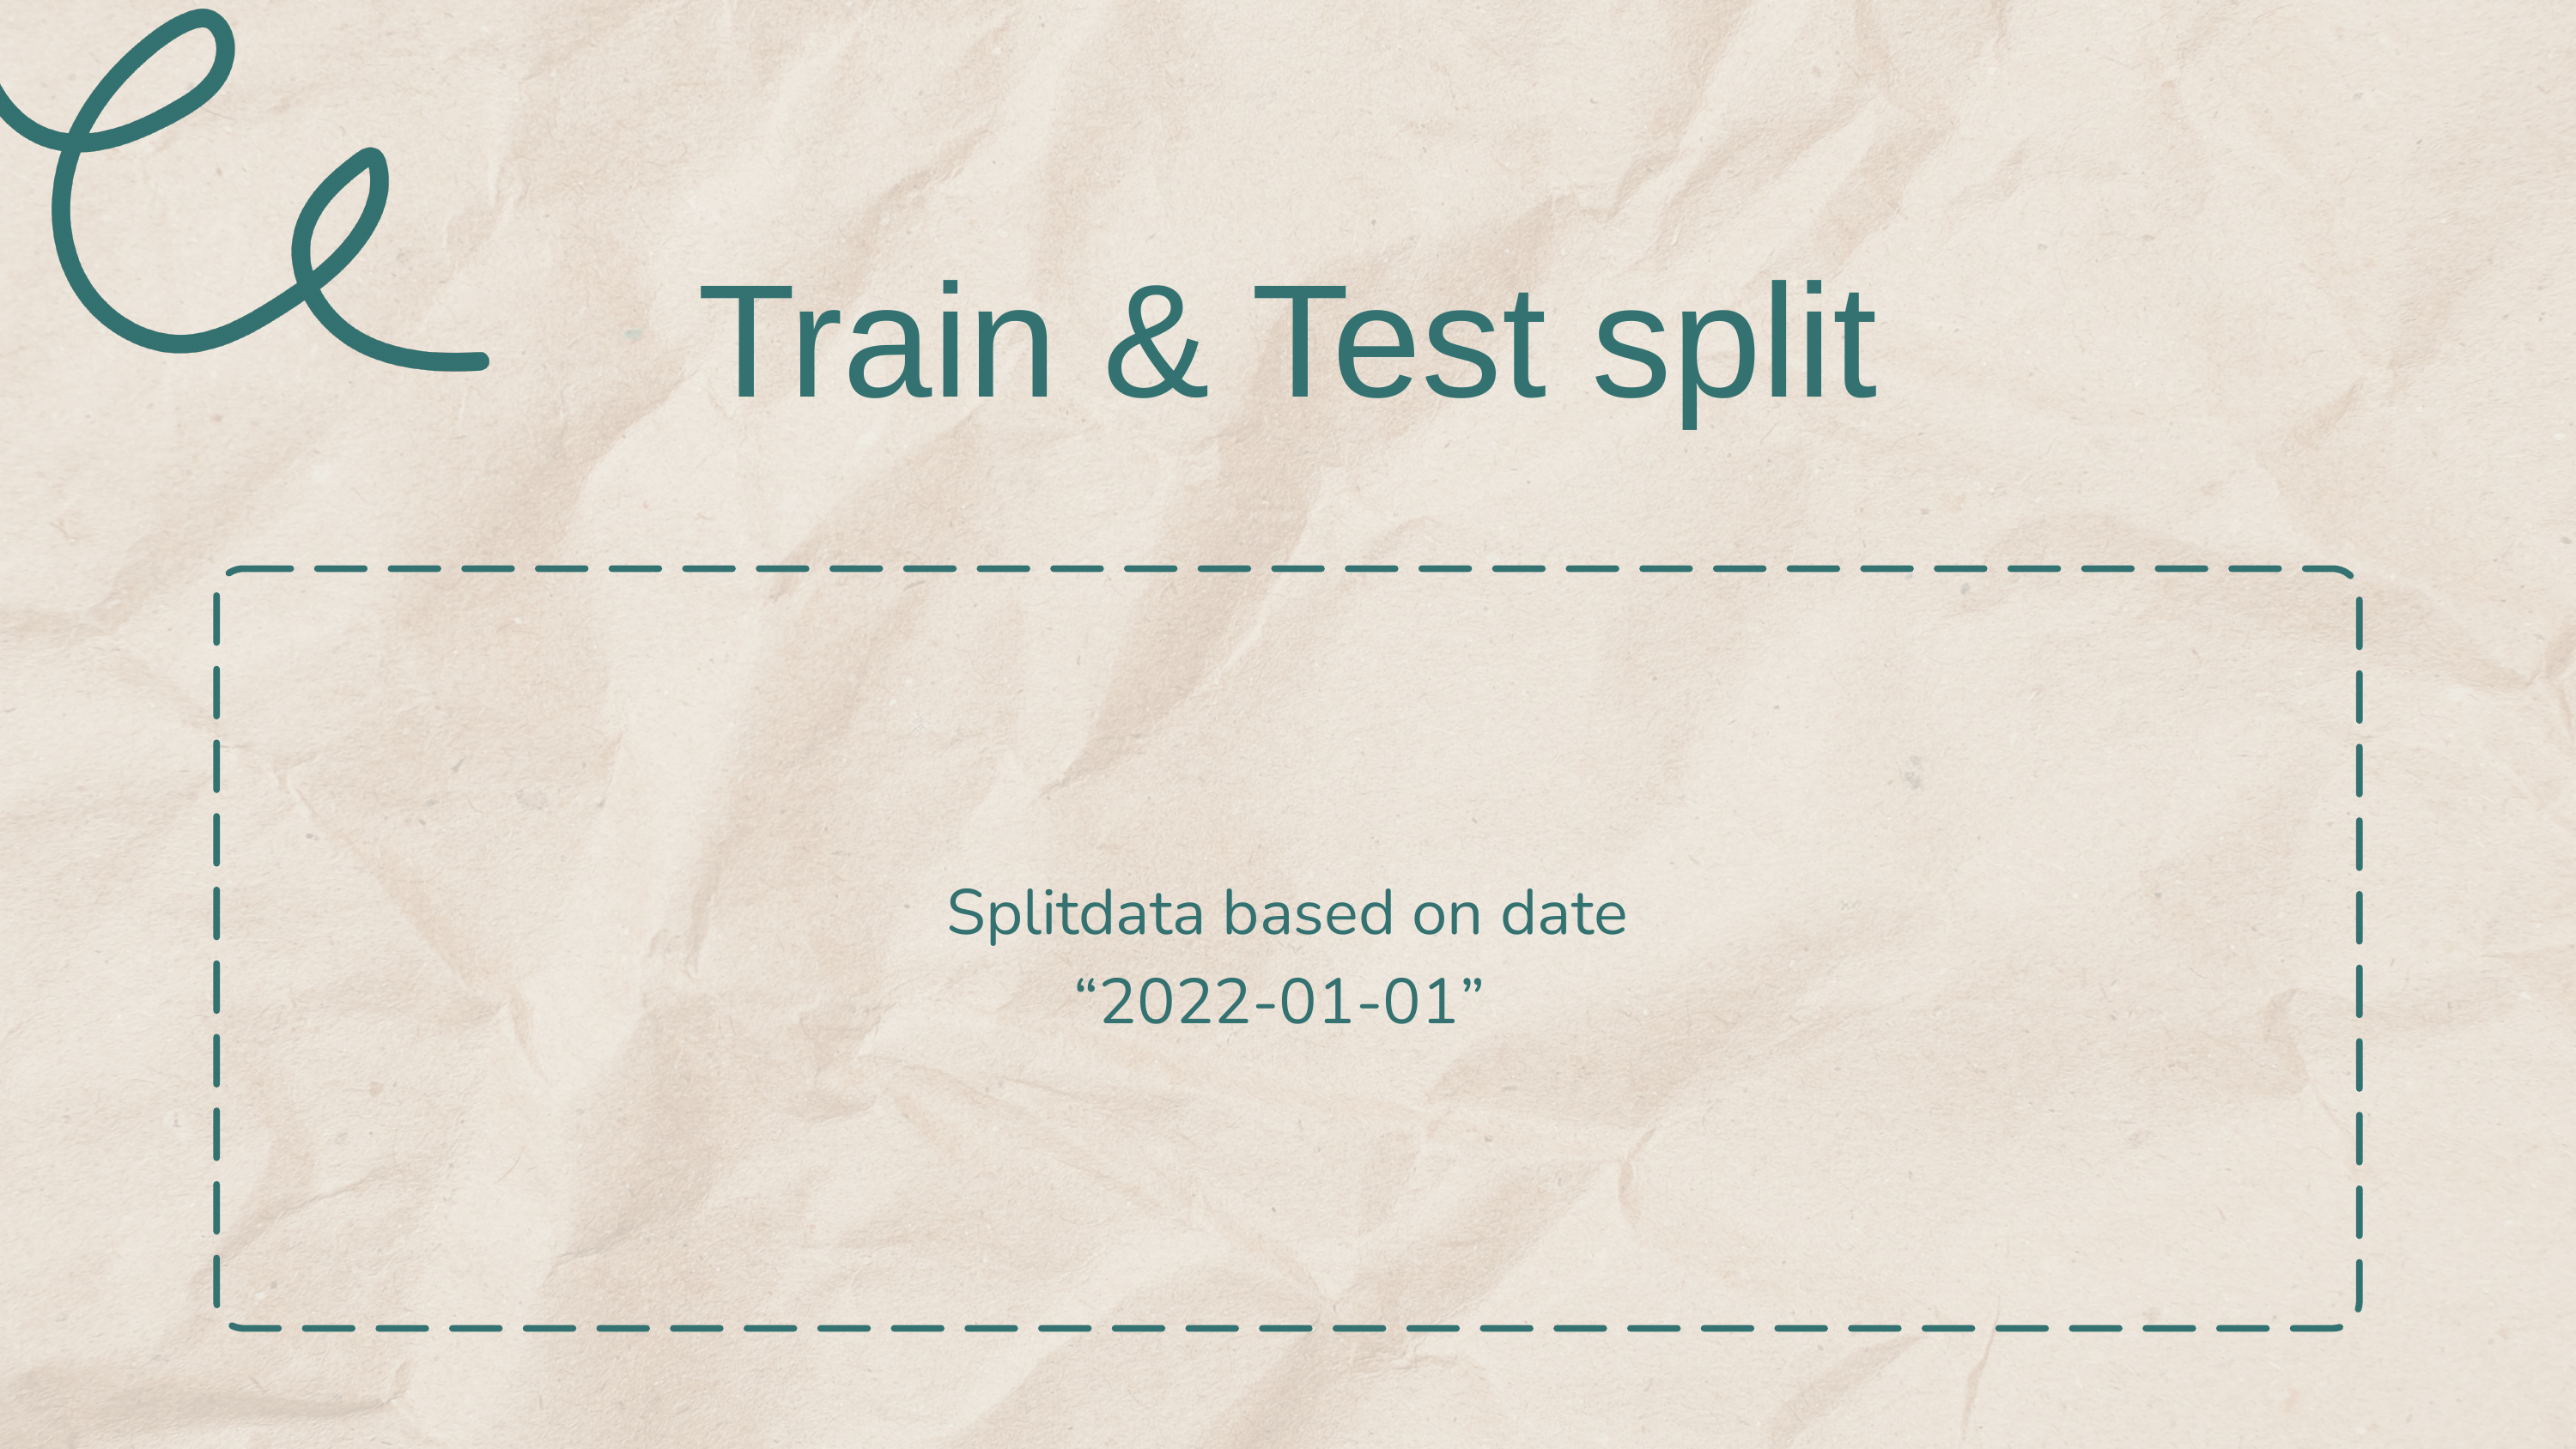

Train & Test split

Splitdata based on date
“2022-01-01”